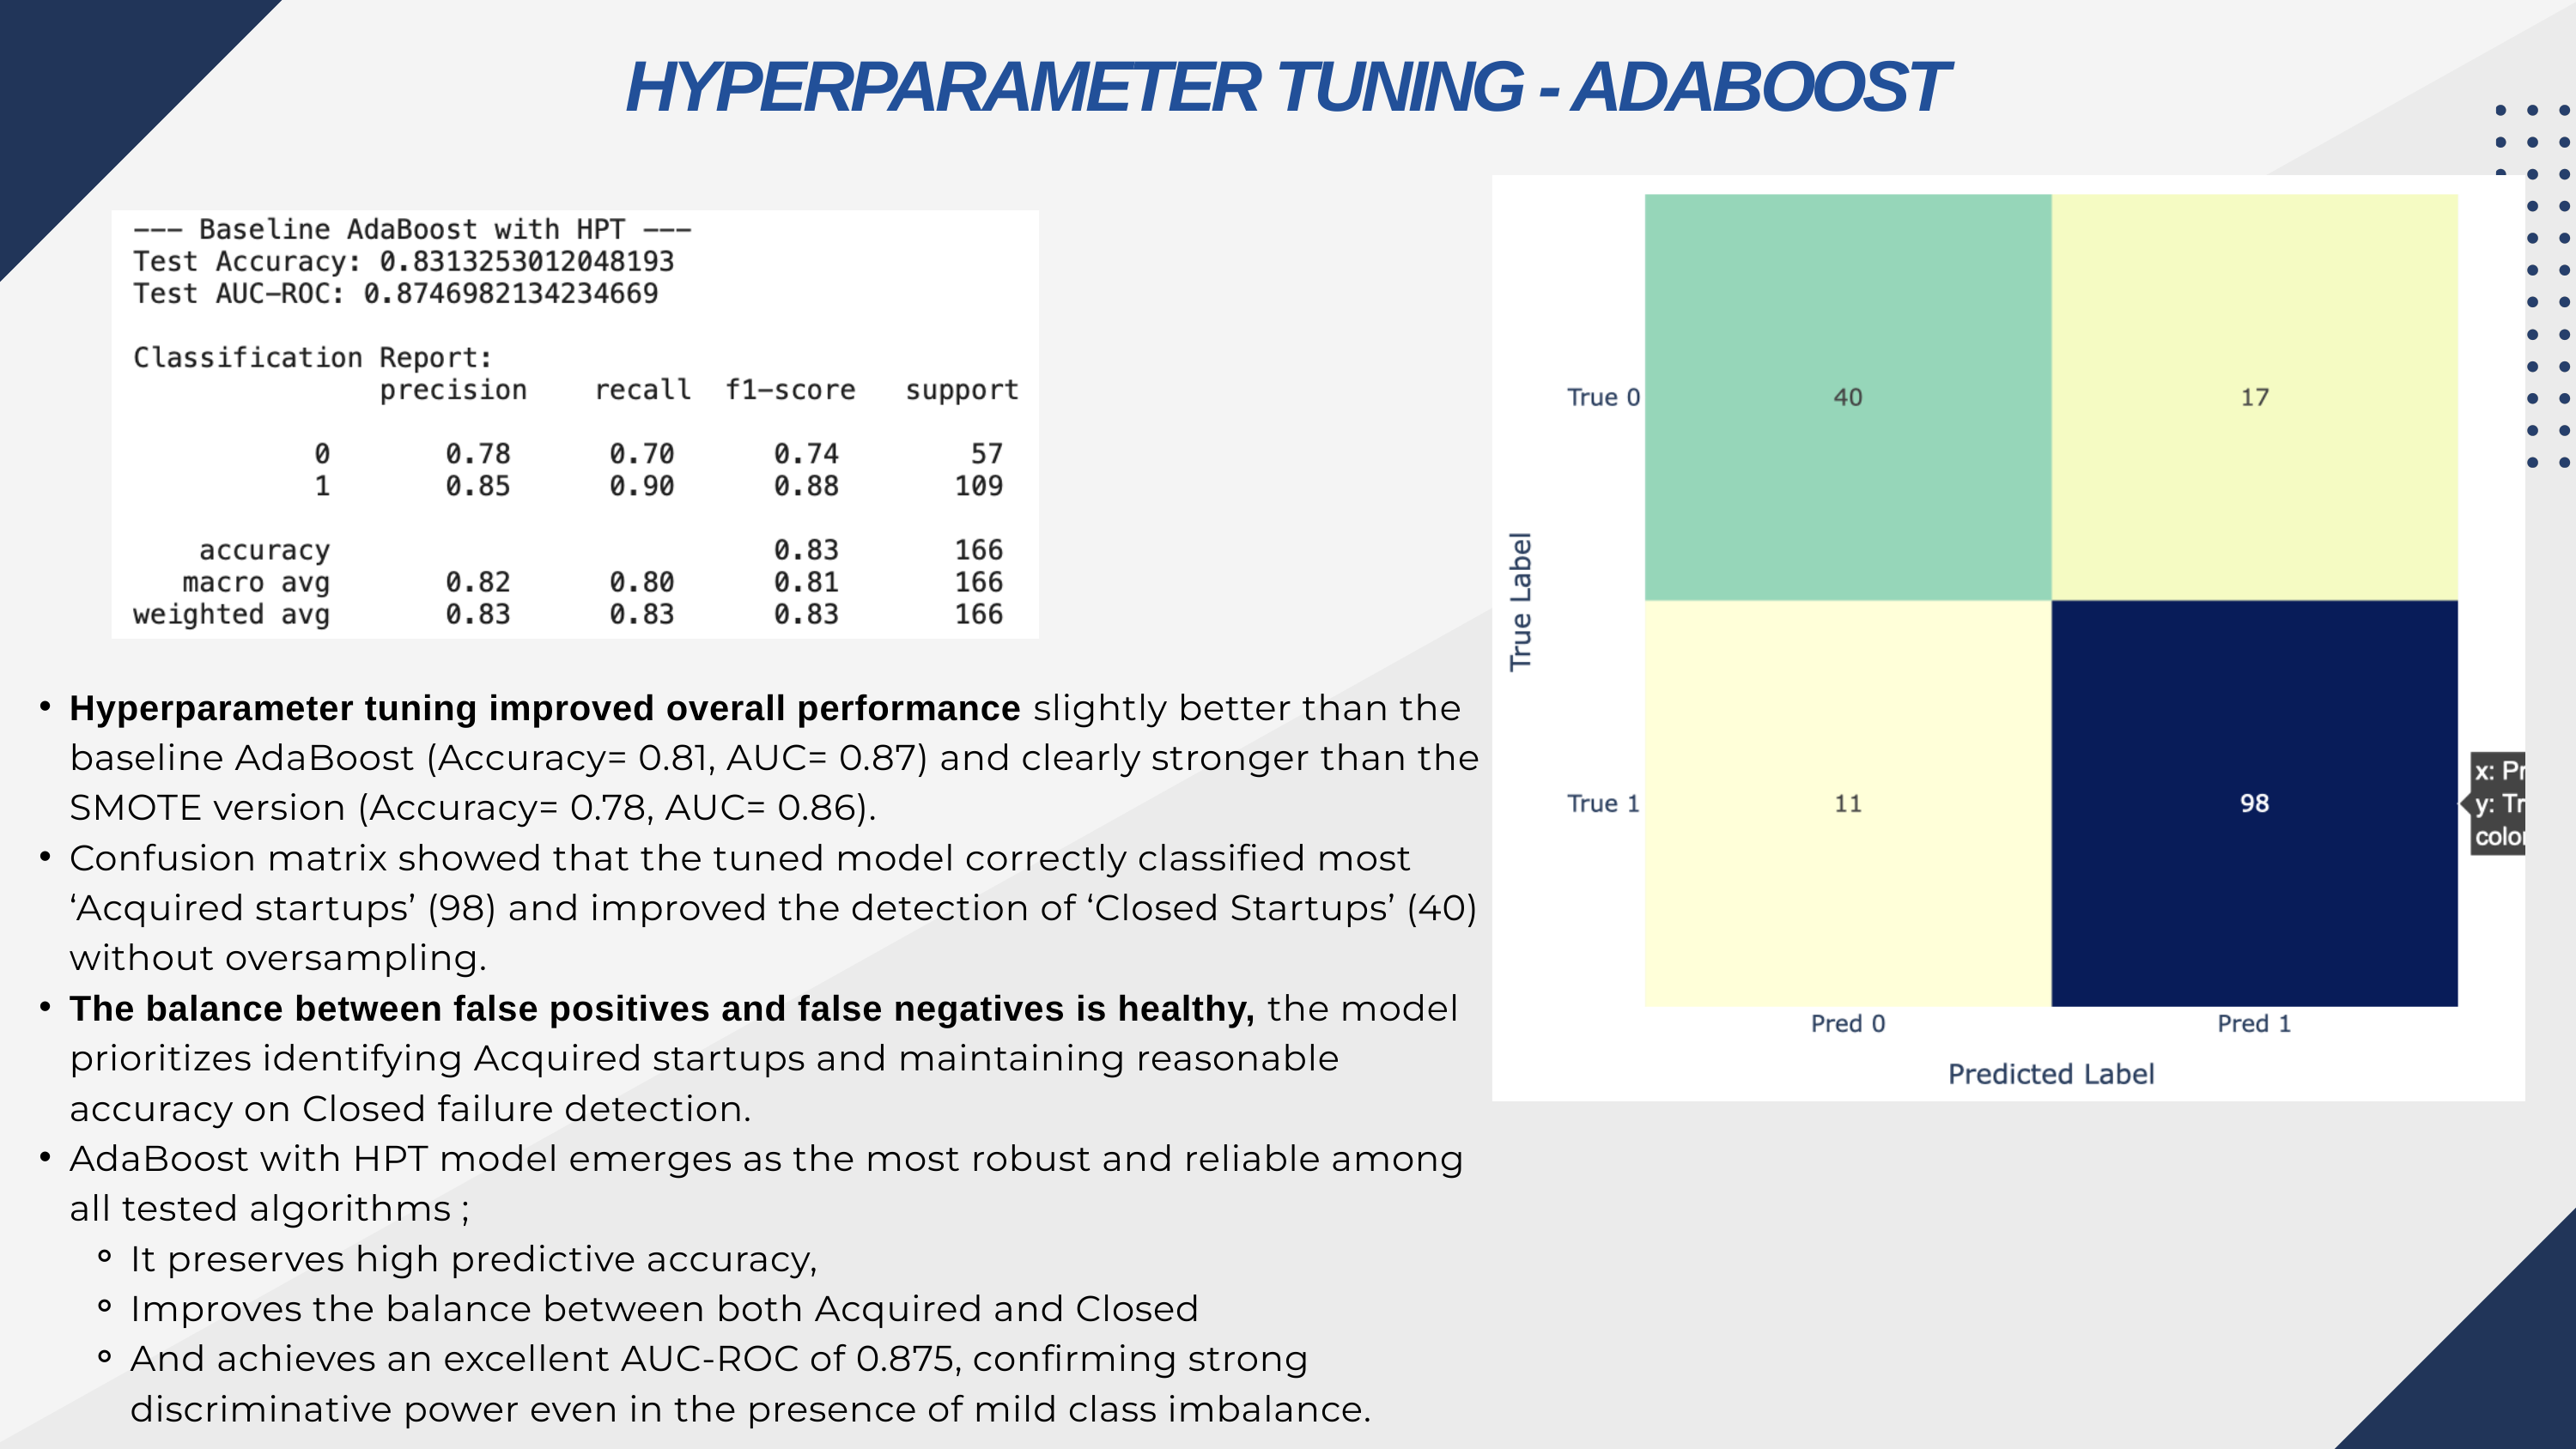

HYPERPARAMETER TUNING - ADABOOST

Hyperparameter tuning improved overall performance slightly better than the baseline AdaBoost (Accuracy= 0.81, AUC= 0.87) and clearly stronger than the SMOTE version (Accuracy= 0.78, AUC= 0.86).
Confusion matrix showed that the tuned model correctly classified most ‘Acquired startups’ (98) and improved the detection of ‘Closed Startups’ (40) without oversampling.
The balance between false positives and false negatives is healthy, the model prioritizes identifying Acquired startups and maintaining reasonable accuracy on Closed failure detection.
AdaBoost with HPT model emerges as the most robust and reliable among all tested algorithms ;
It preserves high predictive accuracy,
Improves the balance between both Acquired and Closed
And achieves an excellent AUC-ROC of 0.875, confirming strong discriminative power even in the presence of mild class imbalance.